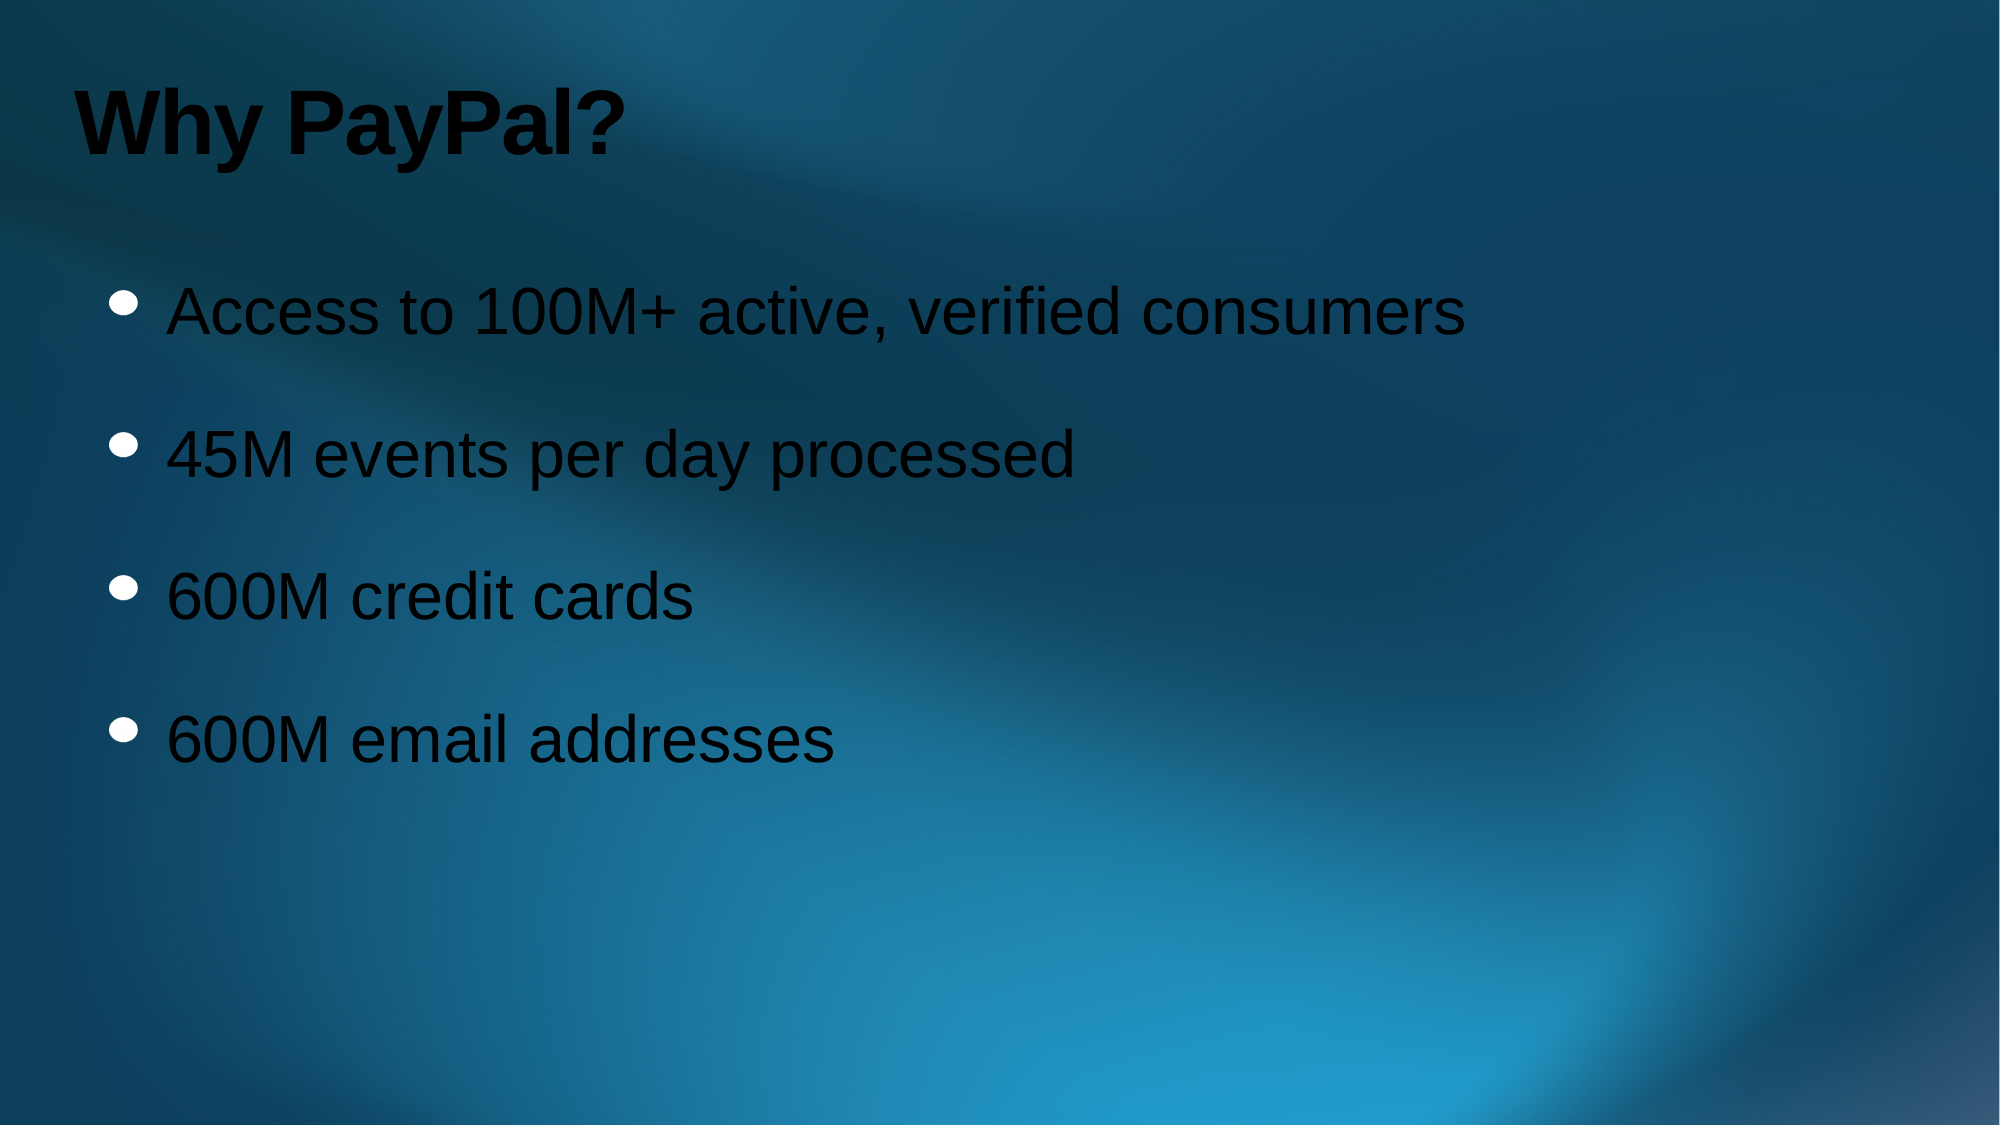

# Why PayPal?
Access to 100M+ active, verified consumers
45M events per day processed
600M credit cards
600M email addresses